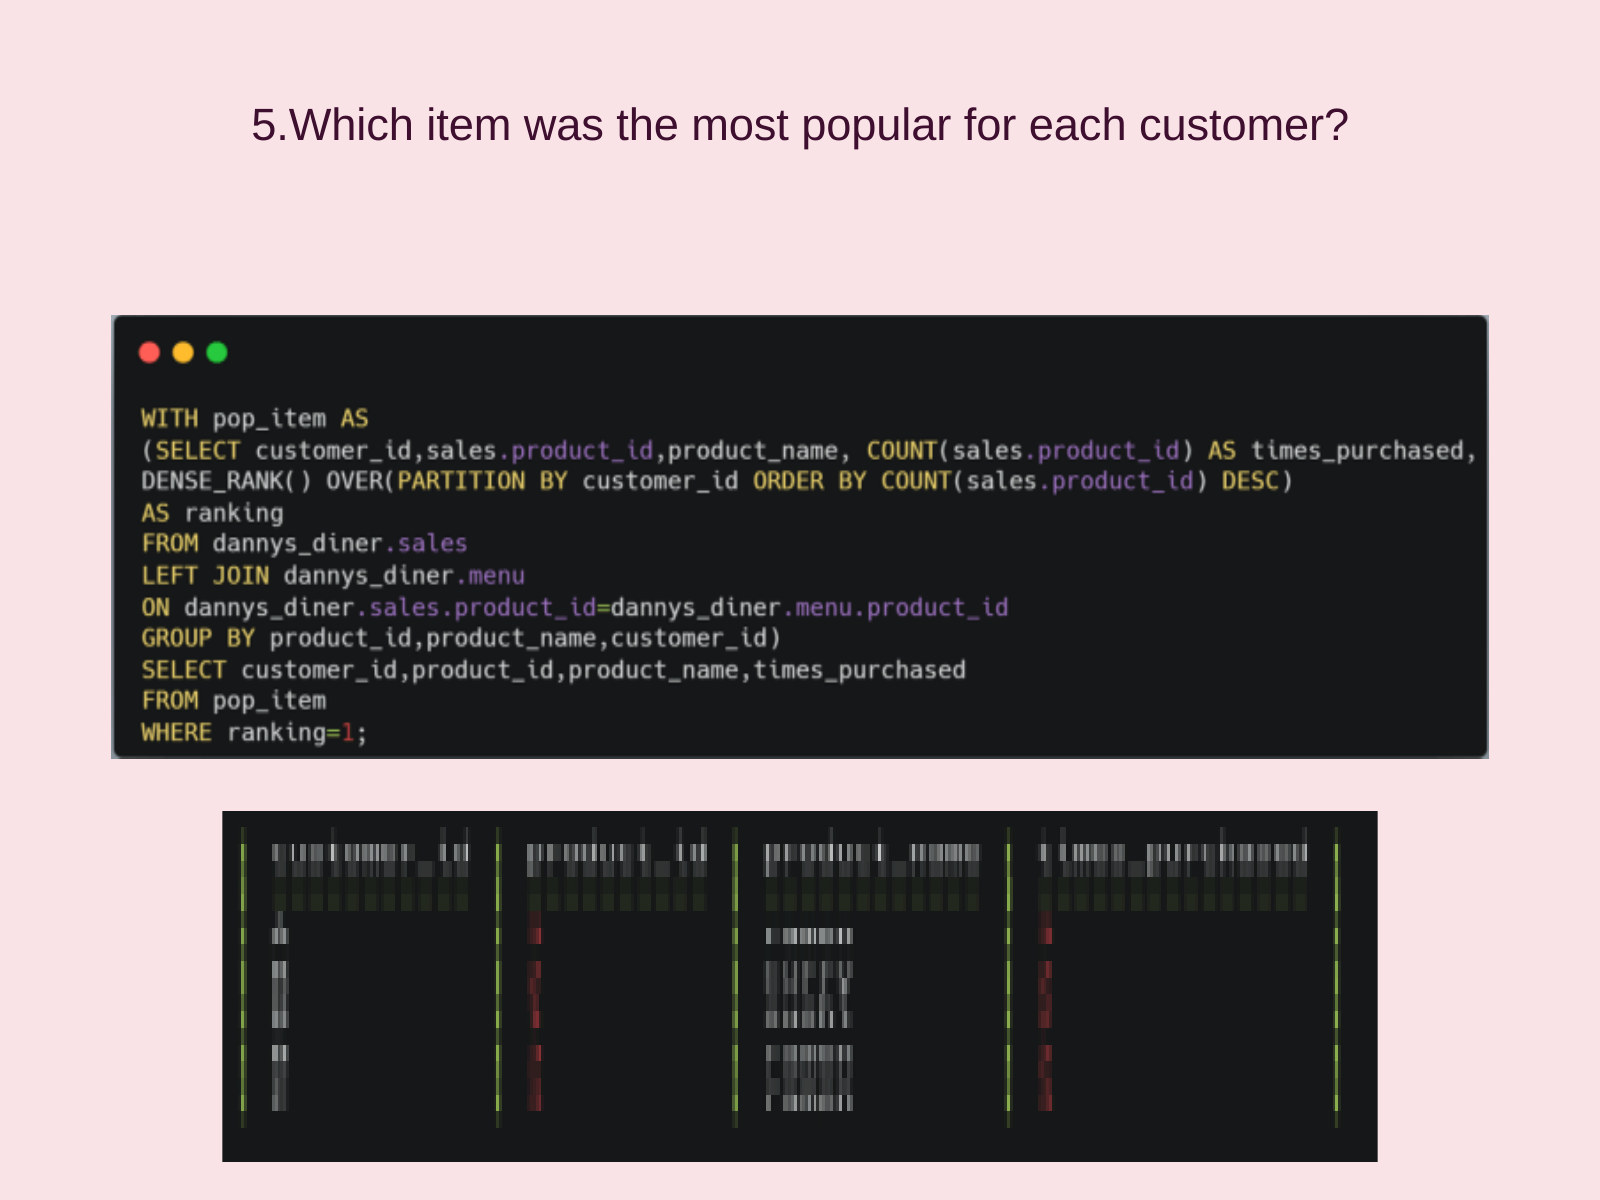

5.Which item was the most popular for each customer?